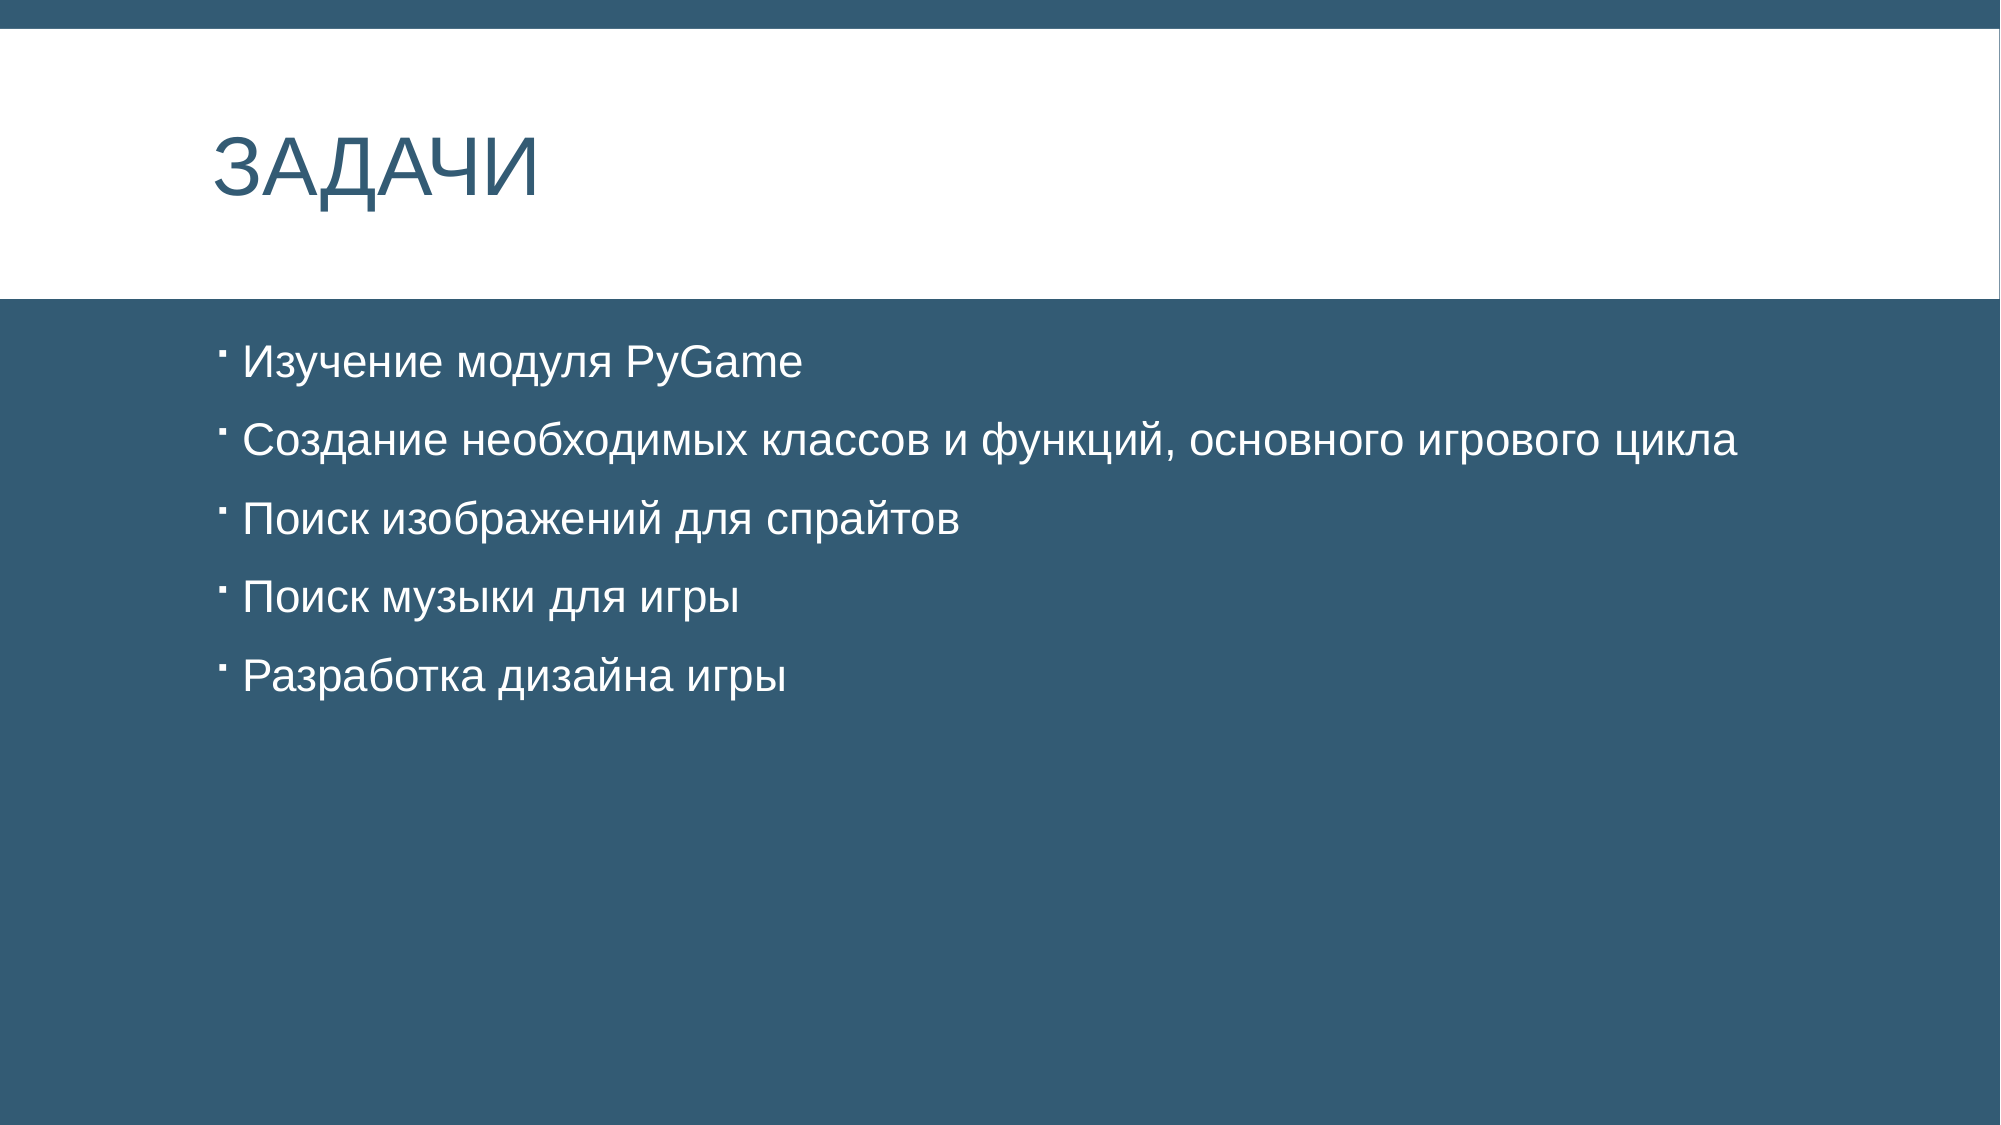

# Задачи
Изучение модуля PyGame
Создание необходимых классов и функций, основного игрового цикла
Поиск изображений для спрайтов
Поиск музыки для игры
Разработка дизайна игры